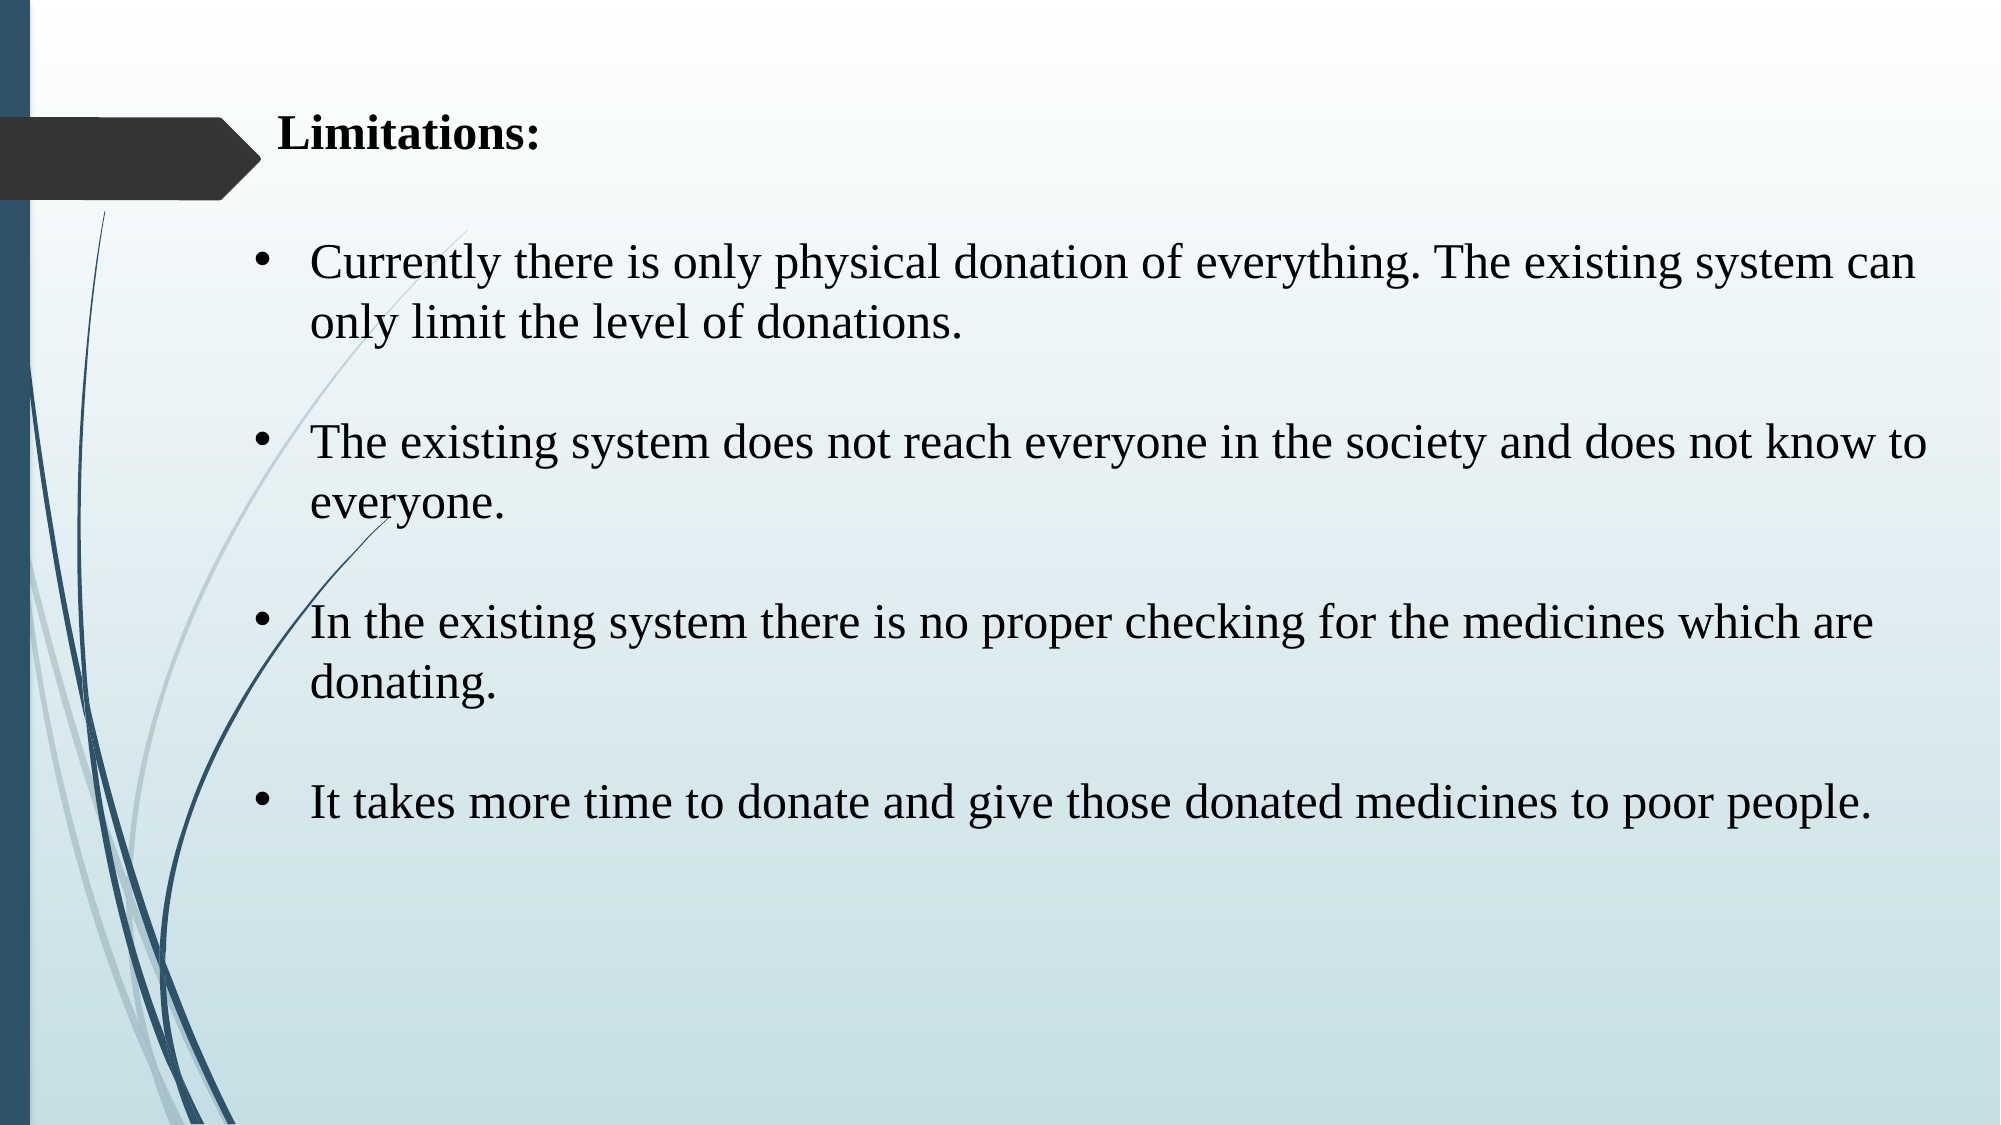

Limitations:
Currently there is only physical donation of everything. The existing system can only limit the level of donations.

The existing system does not reach everyone in the society and does not know to everyone.

In the existing system there is no proper checking for the medicines which are donating.

It takes more time to donate and give those donated medicines to poor people.